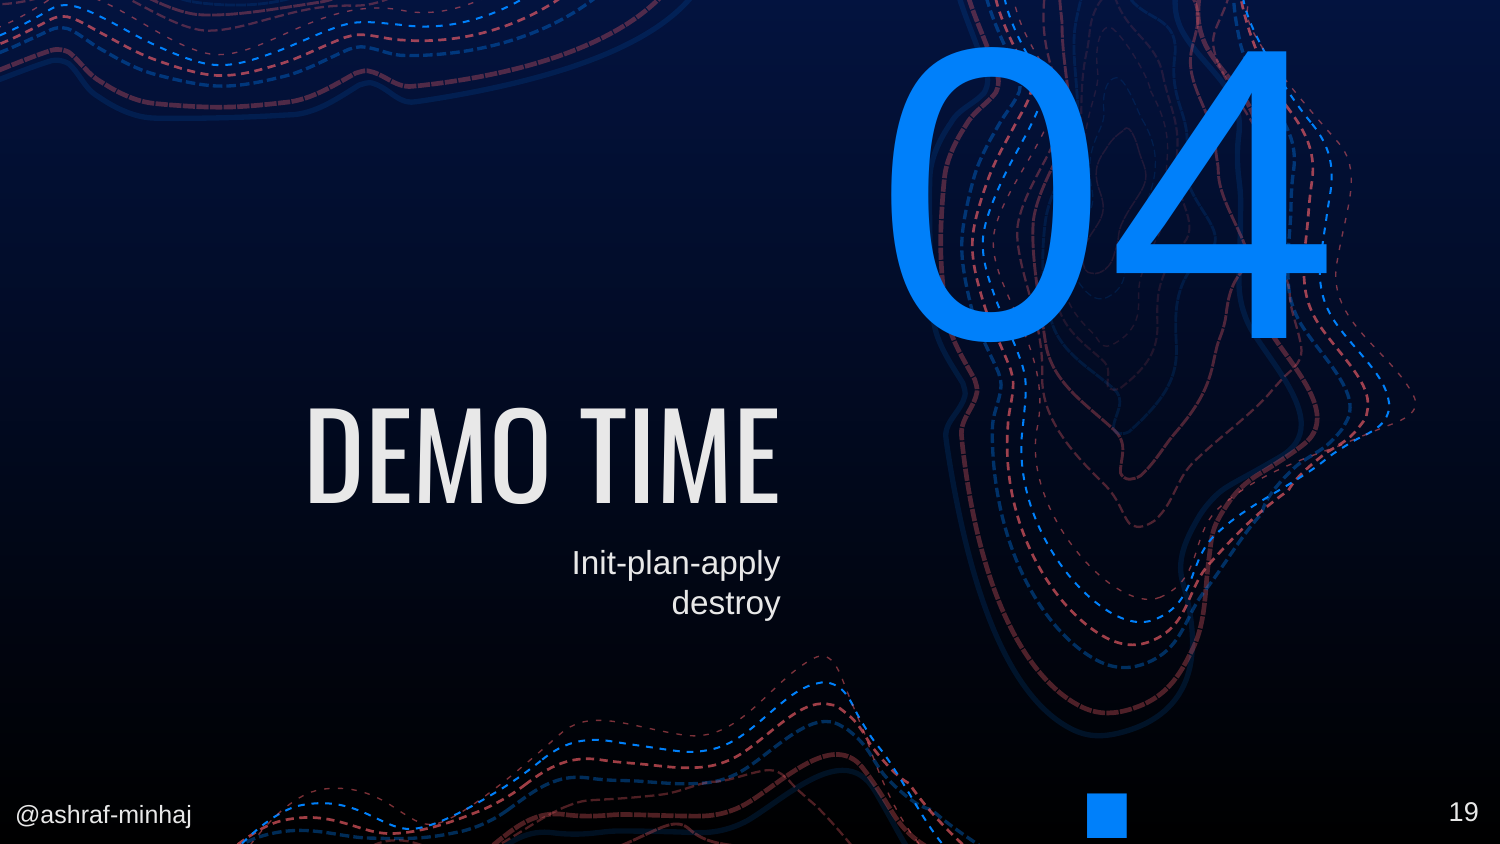

# 04.
DEMO TIME
Init-plan-apply
destroy
19
@ashraf-minhaj